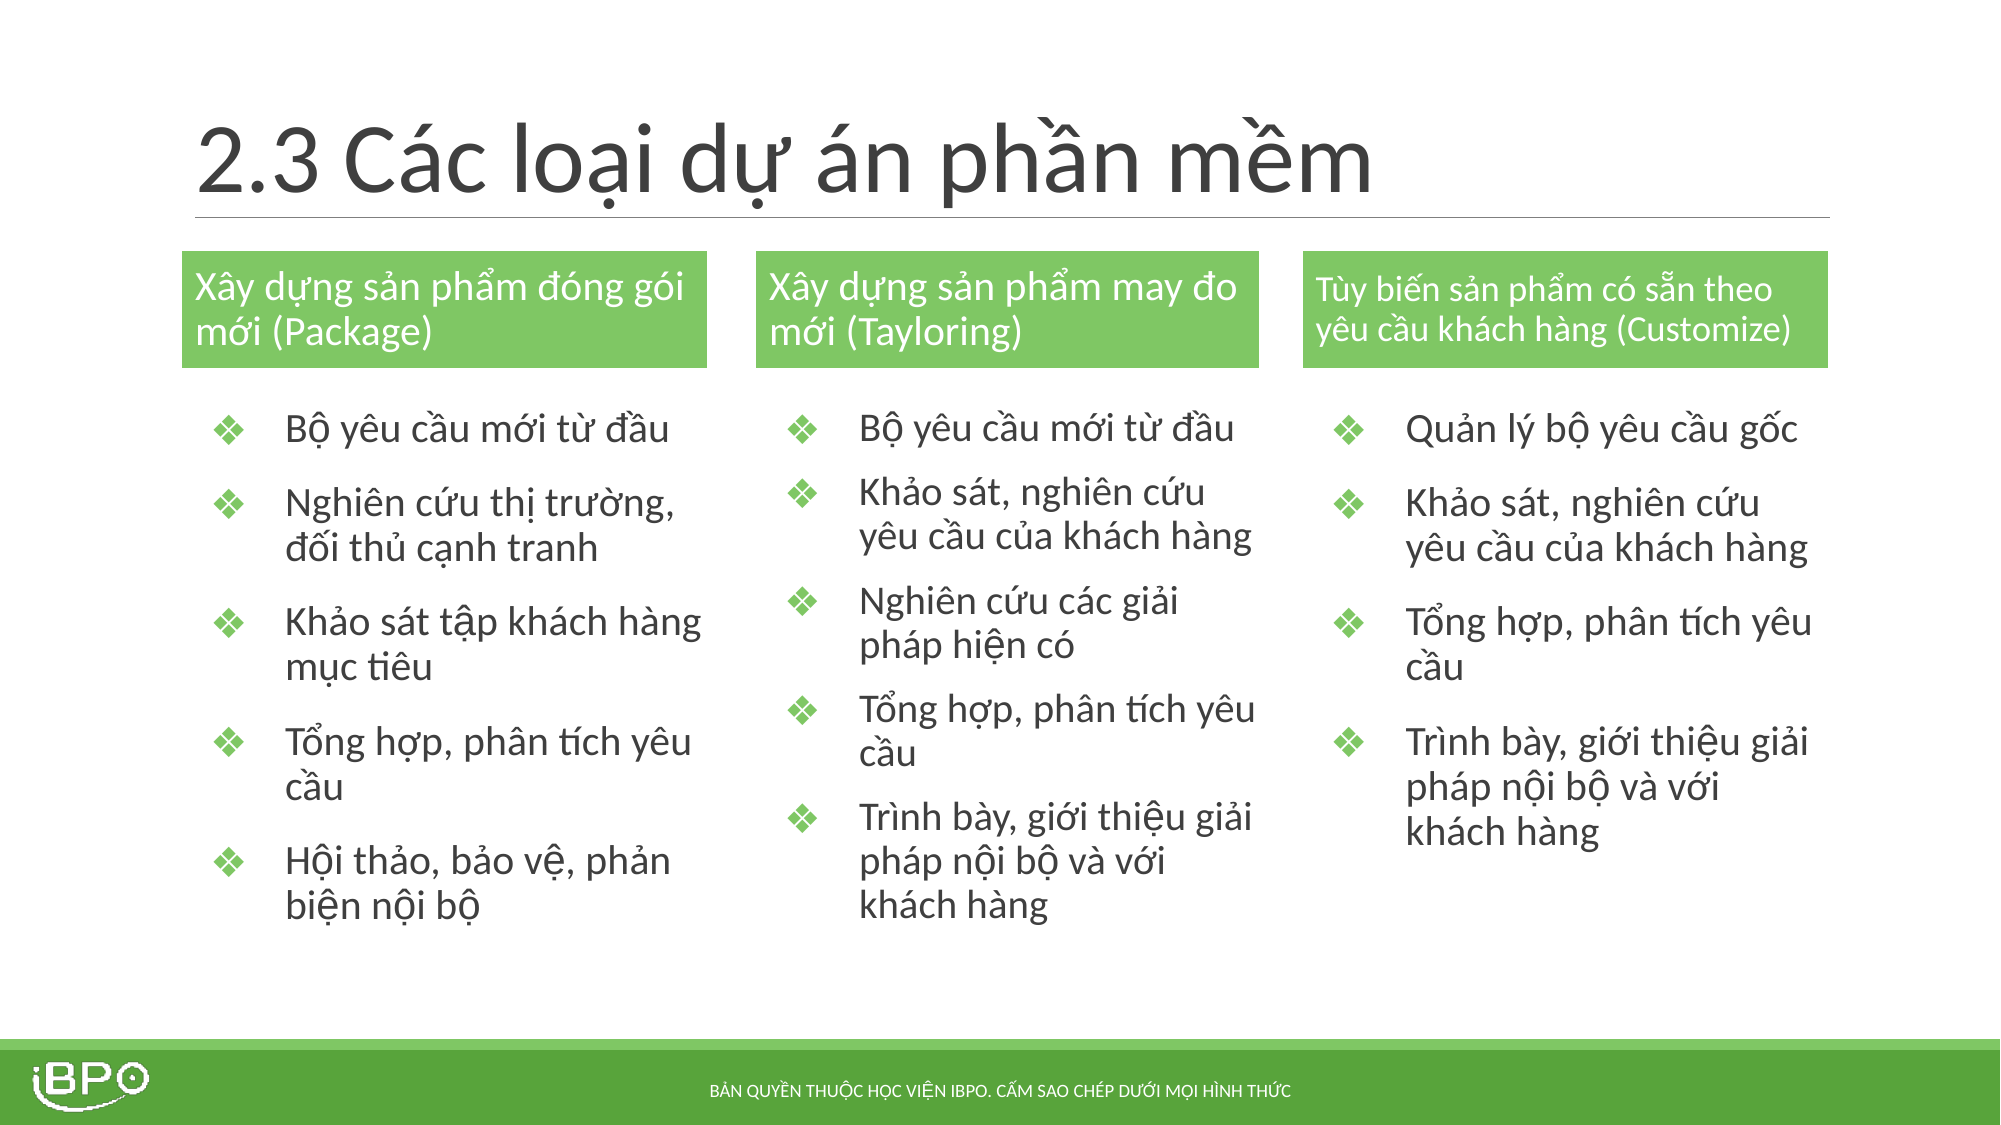

# 2.3 Các loại dự án phần mềm

Xây dựng sản phẩm đóng gói mới (Package)
Xây dựng sản phẩm may đo mới (Tayloring)
Tùy biến sản phẩm có sẵn theo yêu cầu khách hàng (Customize)
Bộ yêu cầu mới từ đầu
Nghiên cứu thị trường, đối thủ cạnh tranh
Khảo sát tập khách hàng mục tiêu
Tổng hợp, phân tích yêu cầu
Hội thảo, bảo vệ, phản biện nội bộ
Bộ yêu cầu mới từ đầu
Khảo sát, nghiên cứu yêu cầu của khách hàng
Nghiên cứu các giải pháp hiện có
Tổng hợp, phân tích yêu cầu
Trình bày, giới thiệu giải pháp nội bộ và với khách hàng

Quản lý bộ yêu cầu gốc
Khảo sát, nghiên cứu yêu cầu của khách hàng
Tổng hợp, phân tích yêu cầu
Trình bày, giới thiệu giải pháp nội bộ và với khách hàng
BẢN QUYỀN THUỘC HỌC VIỆN IBPO. CẤM SAO CHÉP DƯỚI MỌI HÌNH THỨC